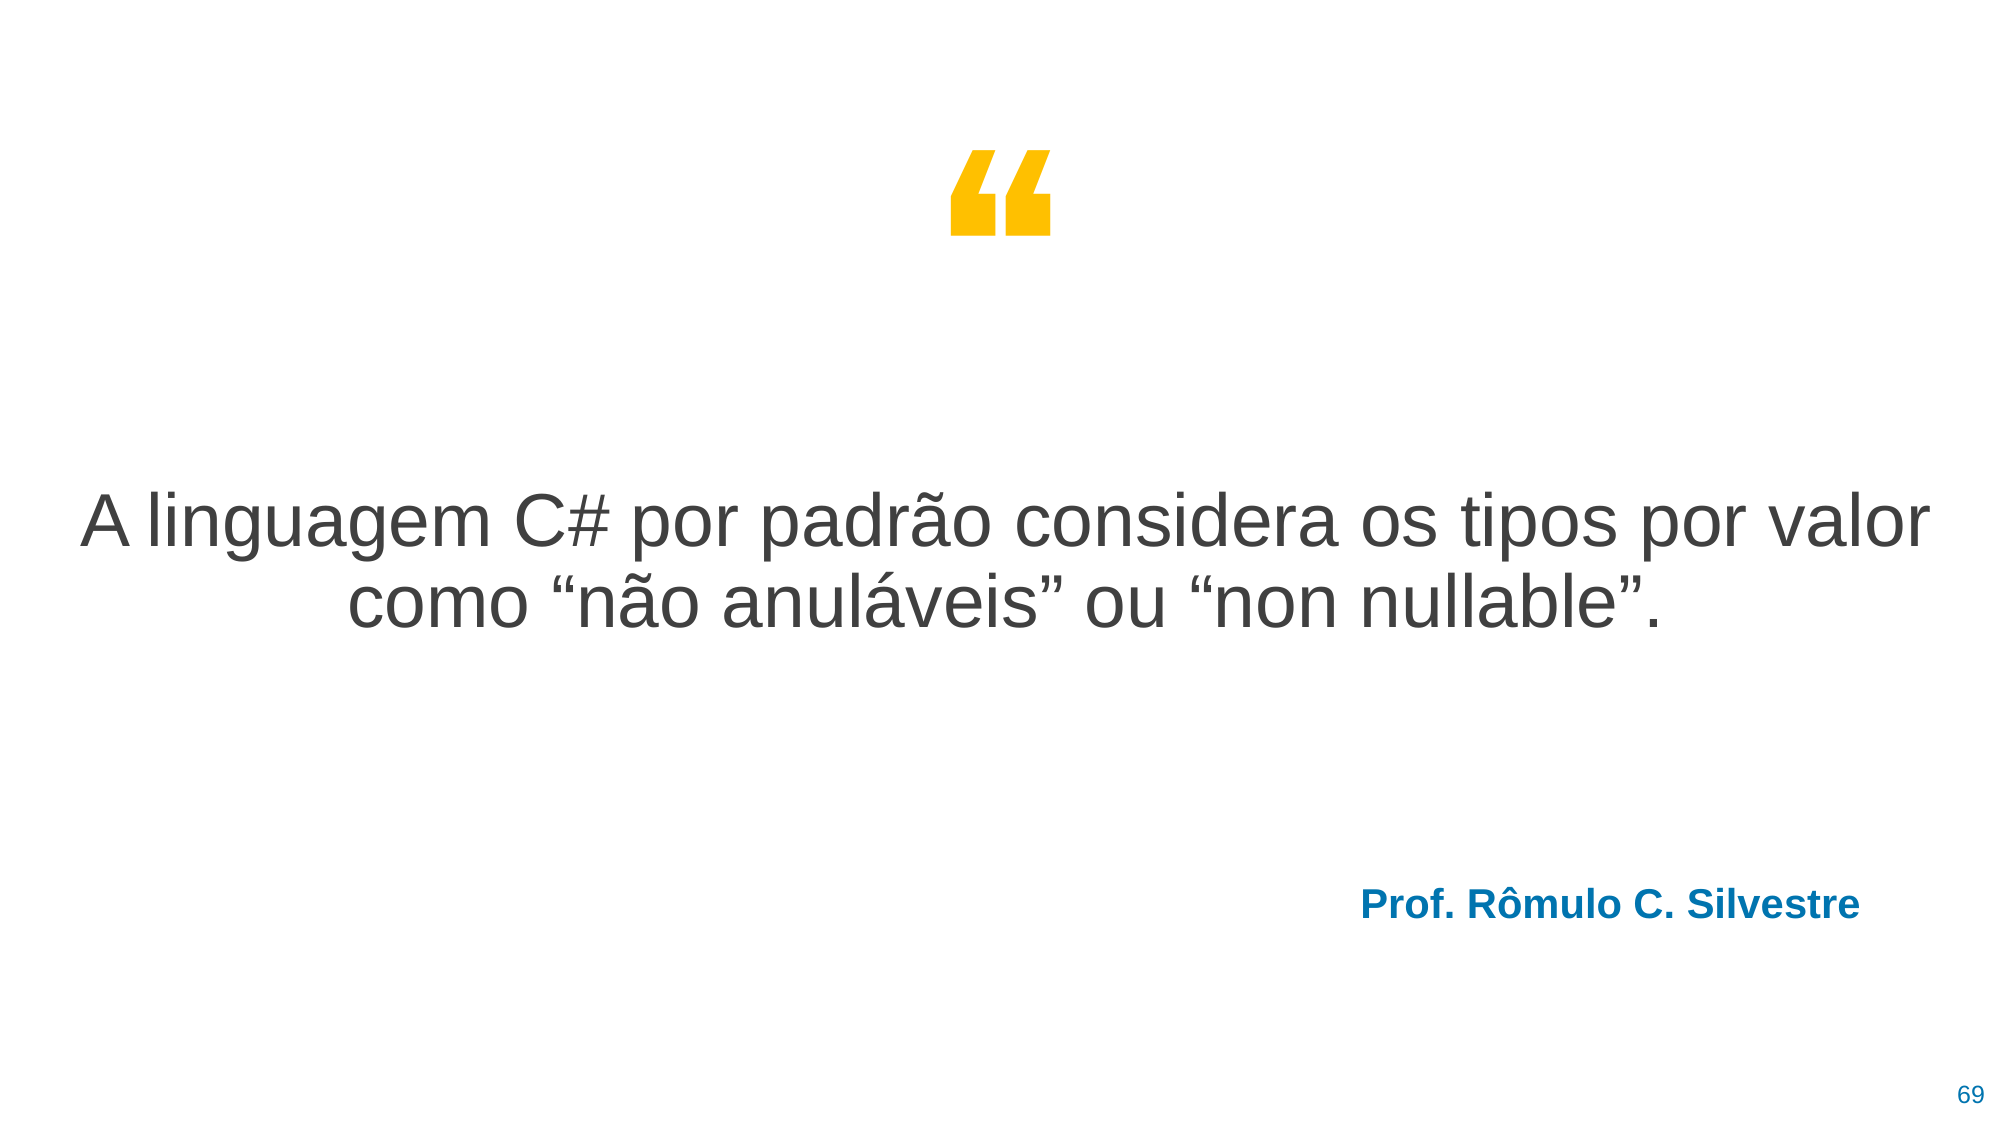

A linguagem C# por padrão considera os tipos por valor como “não anuláveis” ou “non nullable”.
Prof. Rômulo C. Silvestre
69